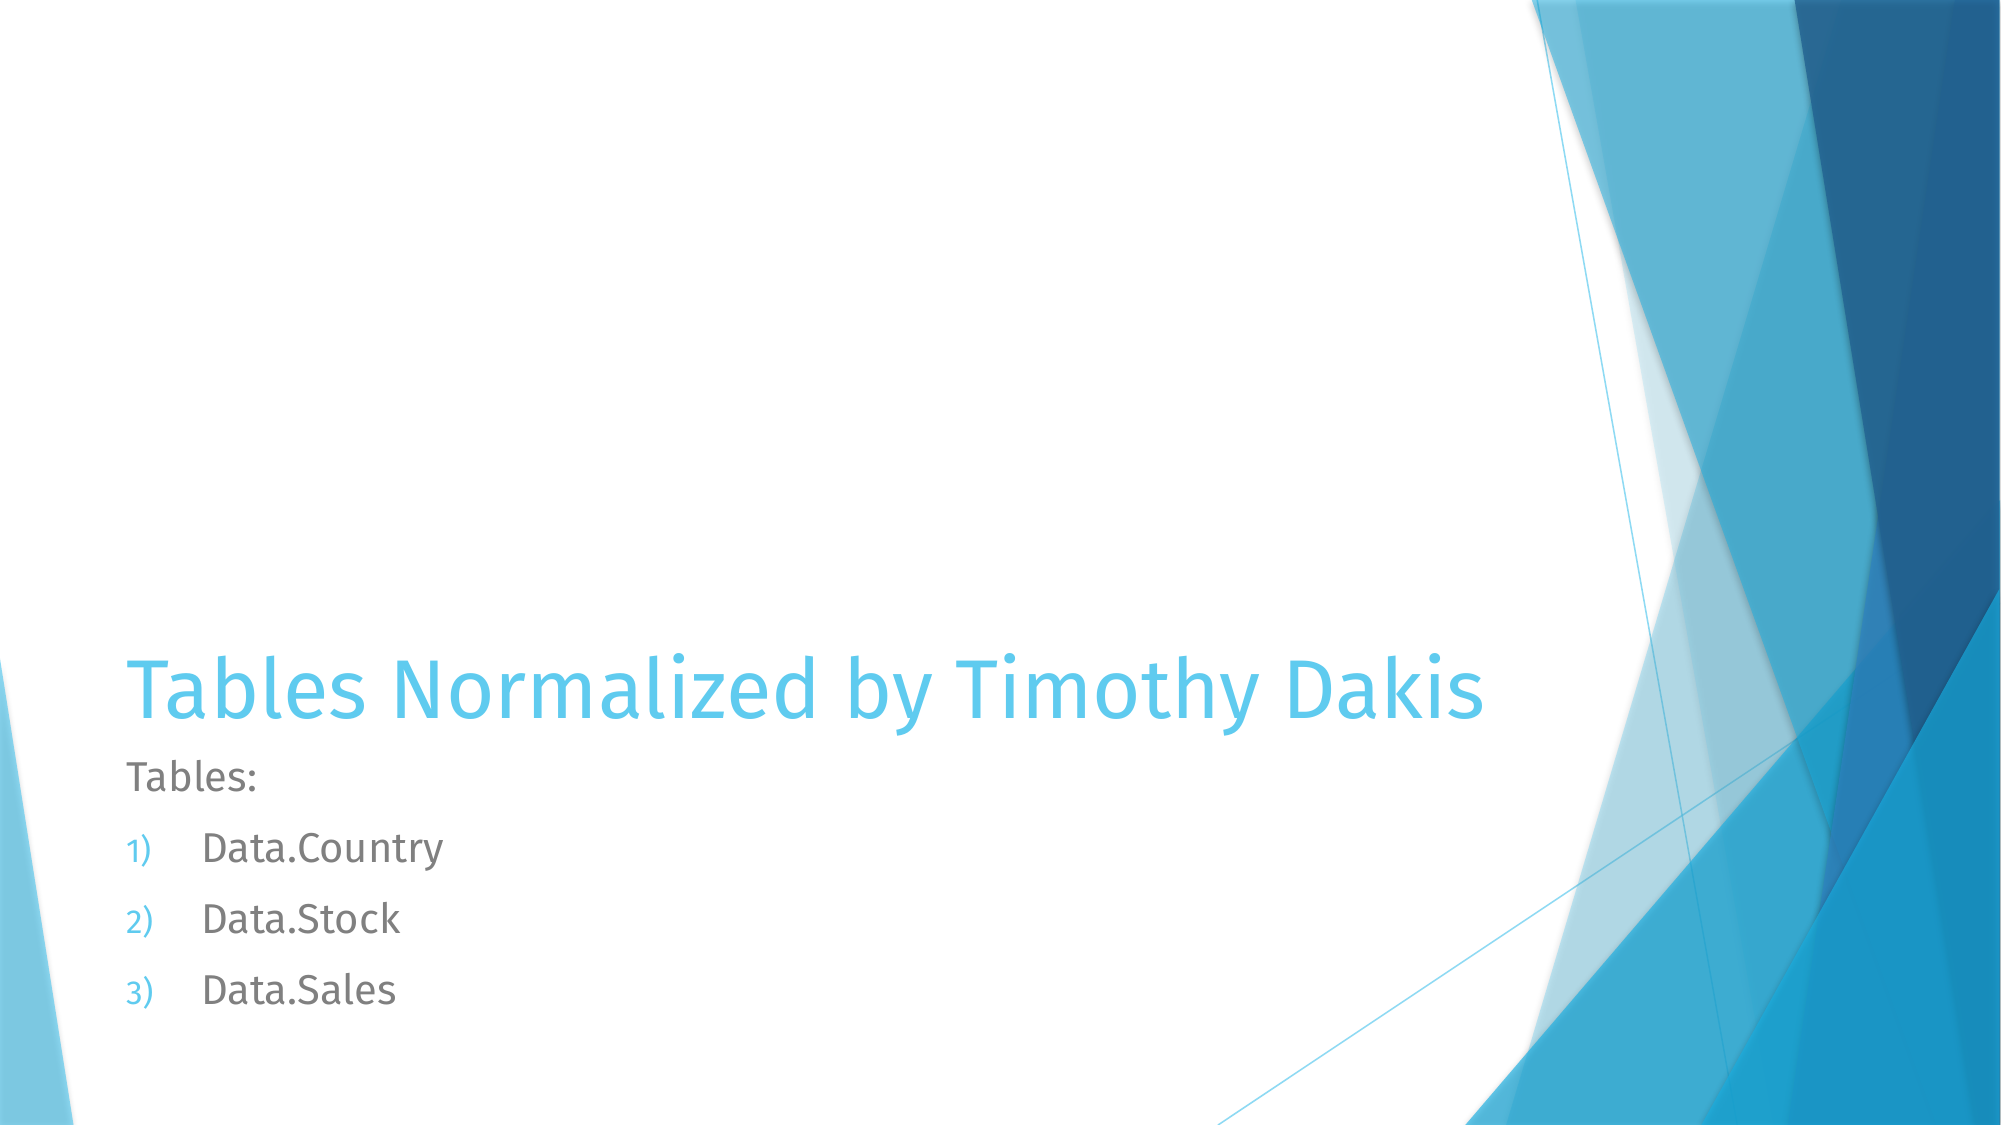

# Tables Normalized by Timothy Dakis
Tables:
Data.Country
Data.Stock
Data.Sales